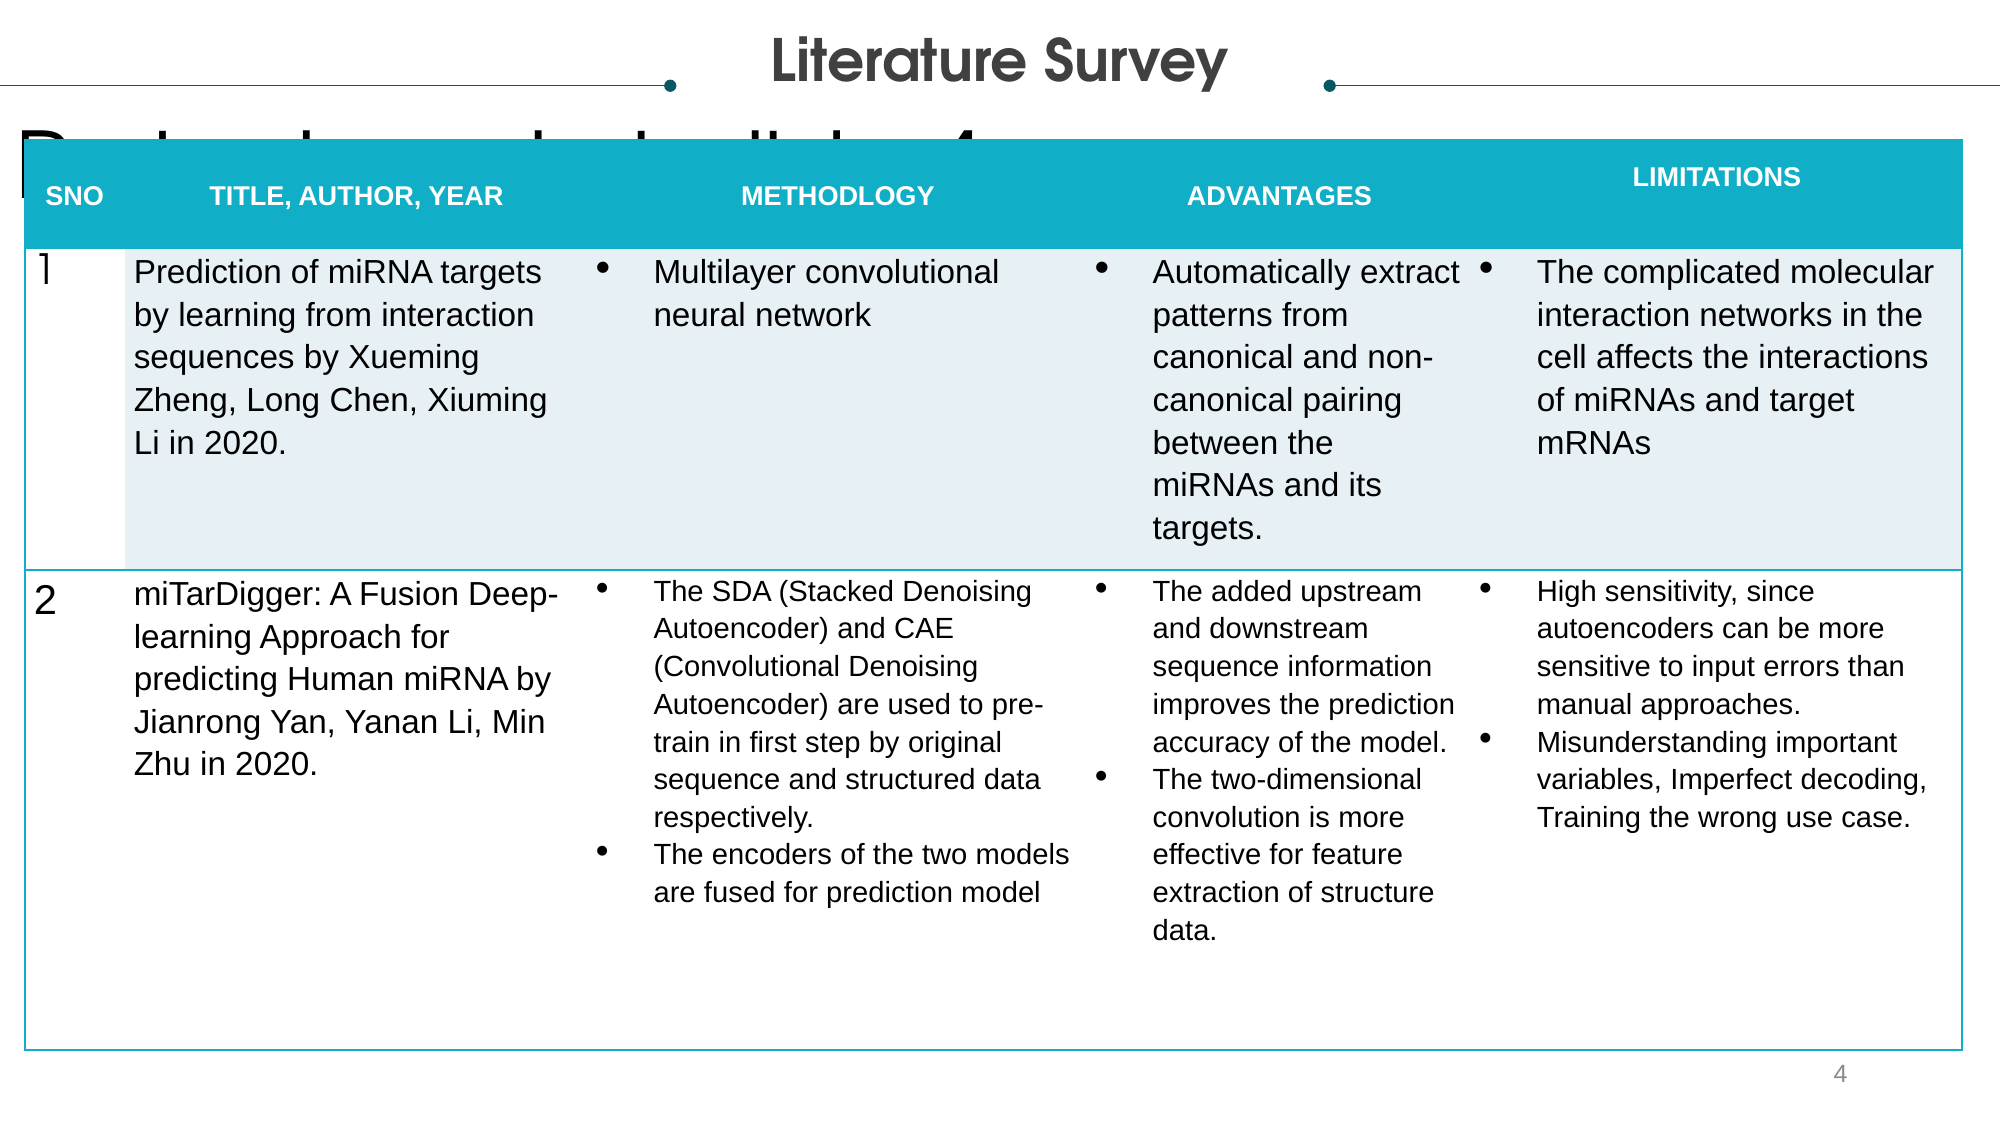

Literature Survey
Project analysis slide 4
| SNO | TITLE, AUTHOR, YEAR | METHODLOGY | ADVANTAGES | LIMITATIONS |
| --- | --- | --- | --- | --- |
| 1 | Prediction of miRNA targets by learning from interaction sequences by Xueming Zheng, Long Chen, Xiuming Li in 2020. | Multilayer convolutional neural network | Automatically extract patterns from canonical and non-canonical pairing between the miRNAs and its targets. | The complicated molecular interaction networks in the cell affects the interactions of miRNAs and target mRNAs |
| 2 | miTarDigger: A Fusion Deep-learning Approach for predicting Human miRNA by Jianrong Yan, Yanan Li, Min Zhu in 2020. | The SDA (Stacked Denoising Autoencoder) and CAE (Convolutional Denoising Autoencoder) are used to pre-train in first step by original sequence and structured data respectively. The encoders of the two models are fused for prediction model | The added upstream and downstream sequence information improves the prediction accuracy of the model. The two-dimensional convolution is more effective for feature extraction of structure data. | High sensitivity, since autoencoders can be more sensitive to input errors than manual approaches. Misunderstanding important variables, Imperfect decoding, Training the wrong use case. |
4